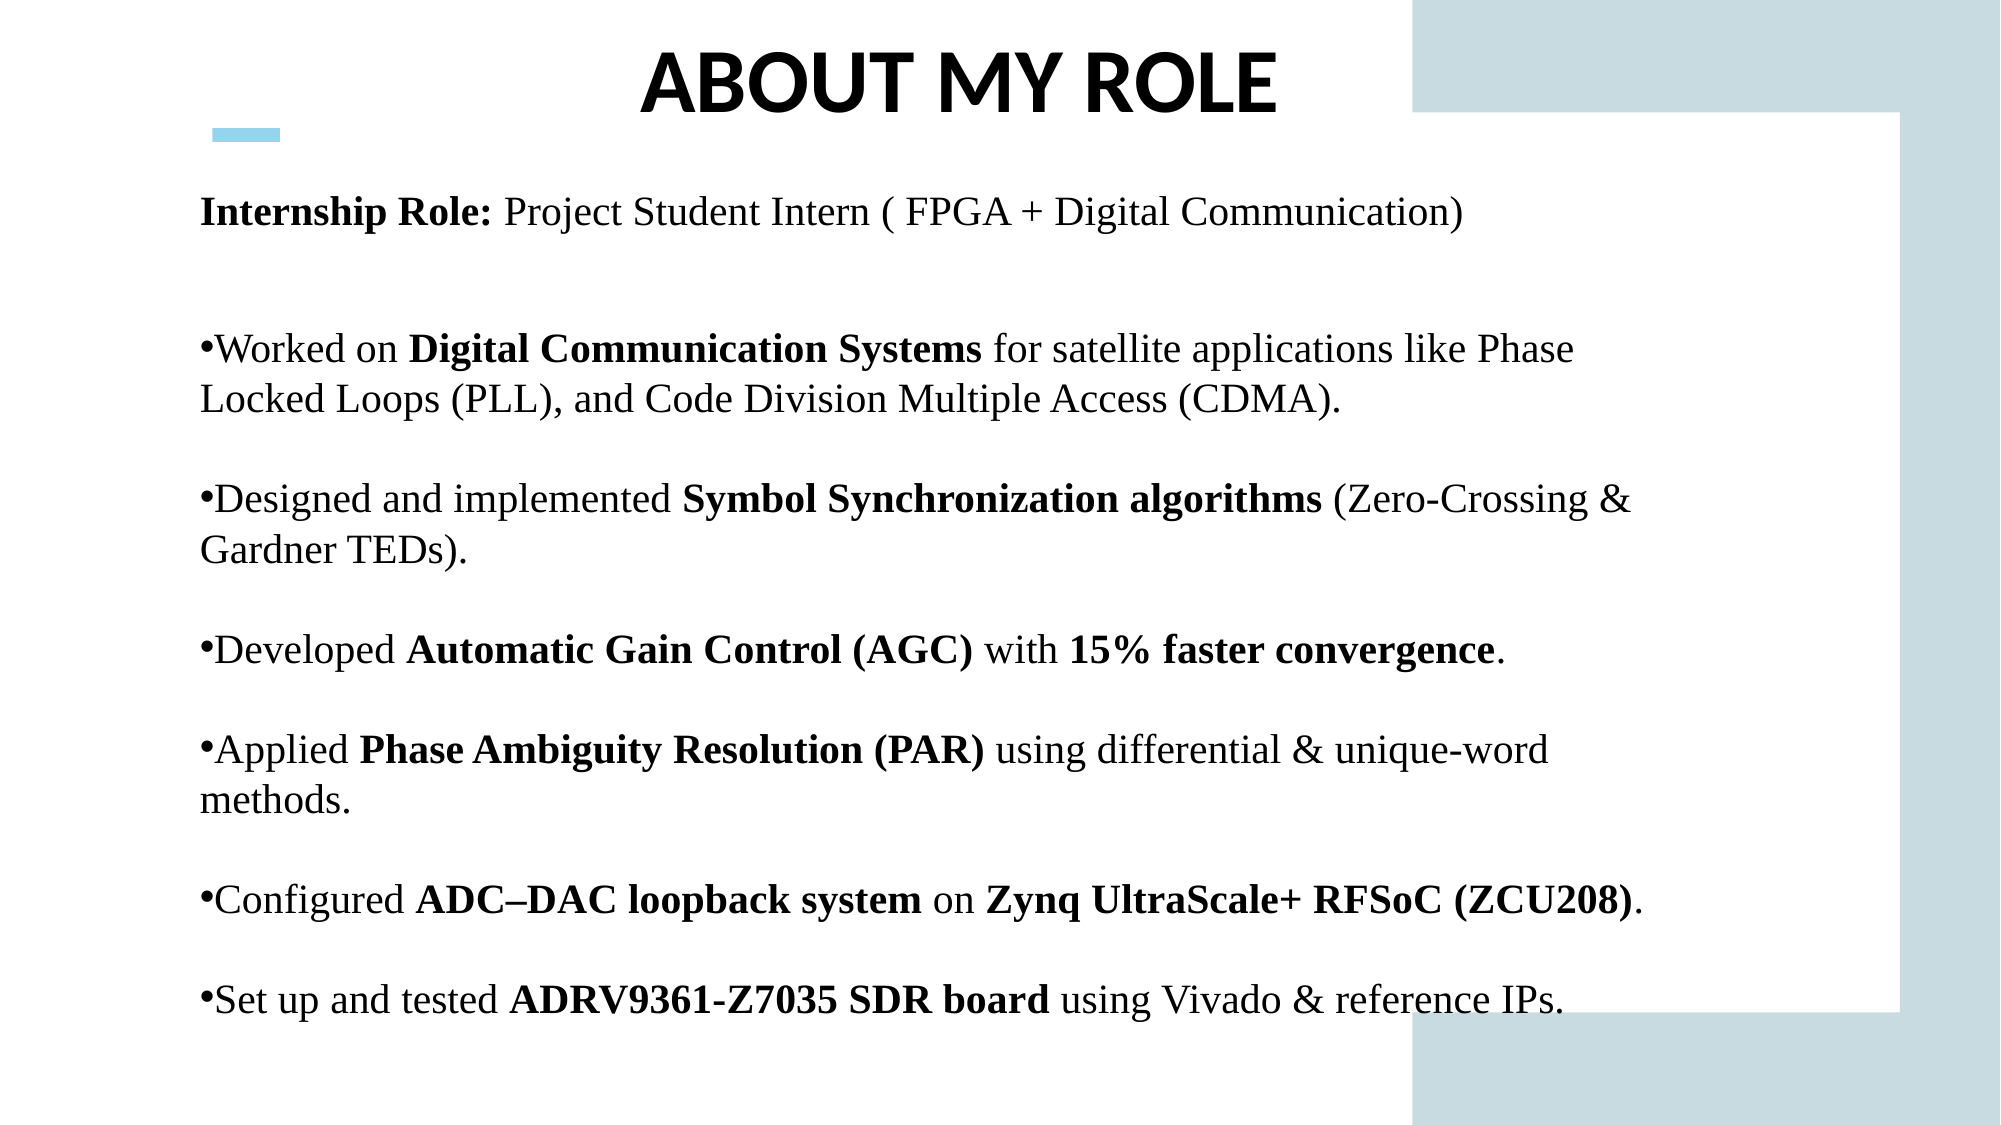

ABOUT MY ROLE
Internship Role: Project Student Intern ( FPGA + Digital Communication)
Worked on Digital Communication Systems for satellite applications like Phase Locked Loops (PLL), and Code Division Multiple Access (CDMA).

Designed and implemented Symbol Synchronization algorithms (Zero-Crossing & Gardner TEDs).

Developed Automatic Gain Control (AGC) with 15% faster convergence.

Applied Phase Ambiguity Resolution (PAR) using differential & unique-word methods.

Configured ADC–DAC loopback system on Zynq UltraScale+ RFSoC (ZCU208).

Set up and tested ADRV9361-Z7035 SDR board using Vivado & reference IPs.